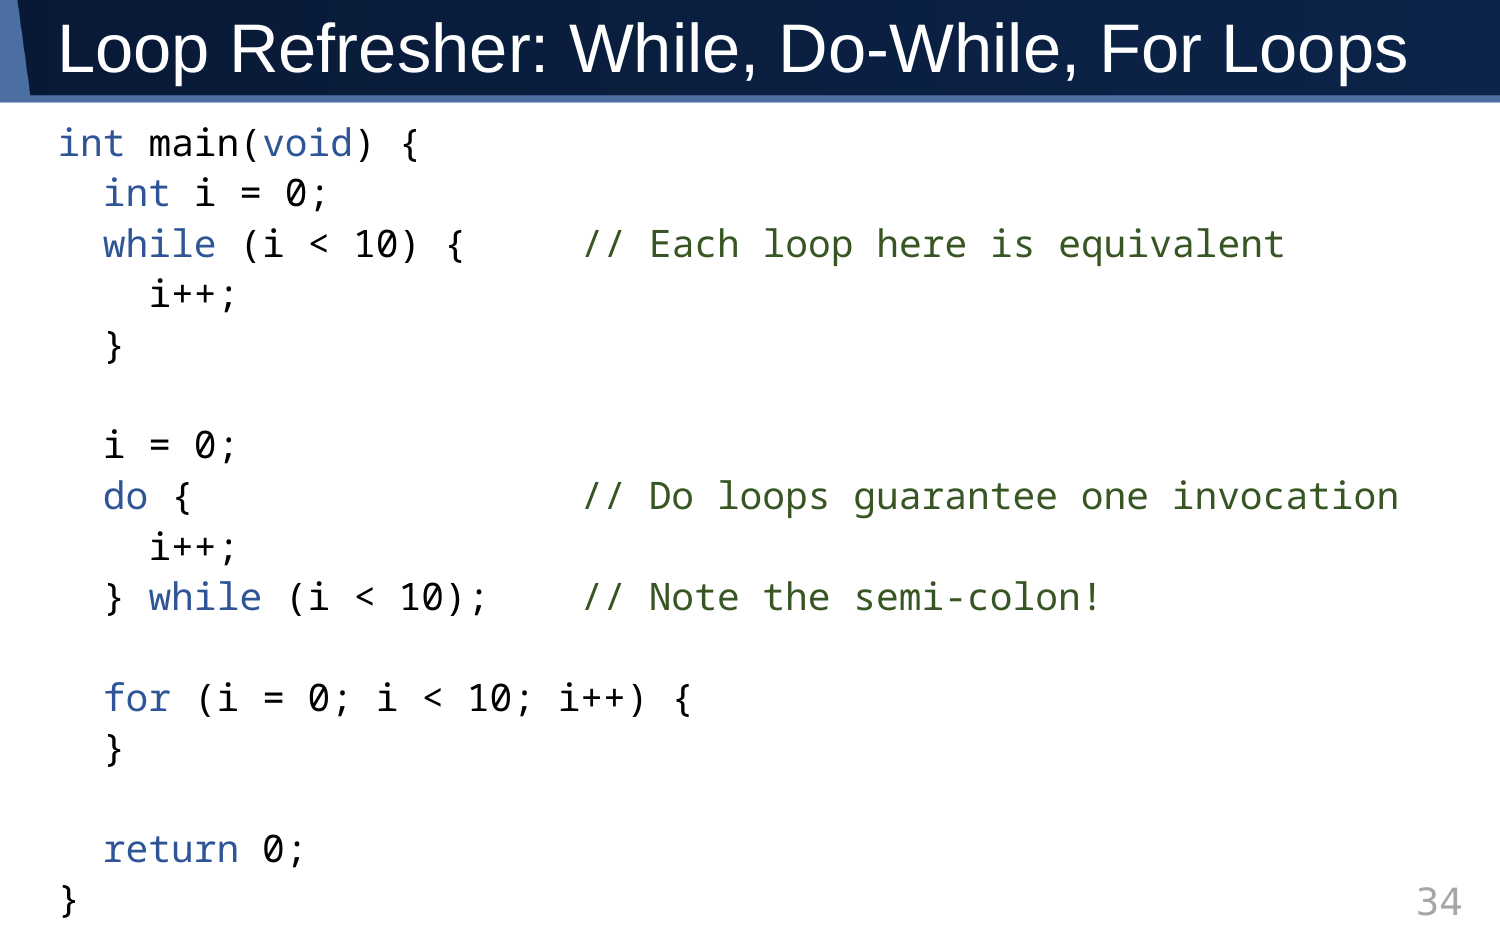

# Loop Refresher: While, Do-While, For Loops
int main(void) {
  int i = 0;
  while (i < 10) {     // Each loop here is equivalent
    i++;
  }

  i = 0;
  do {                 // Do loops guarantee one invocation
    i++;
  } while (i < 10);    // Note the semi-colon!

  for (i = 0; i < 10; i++) {
  }

  return 0;
}
34